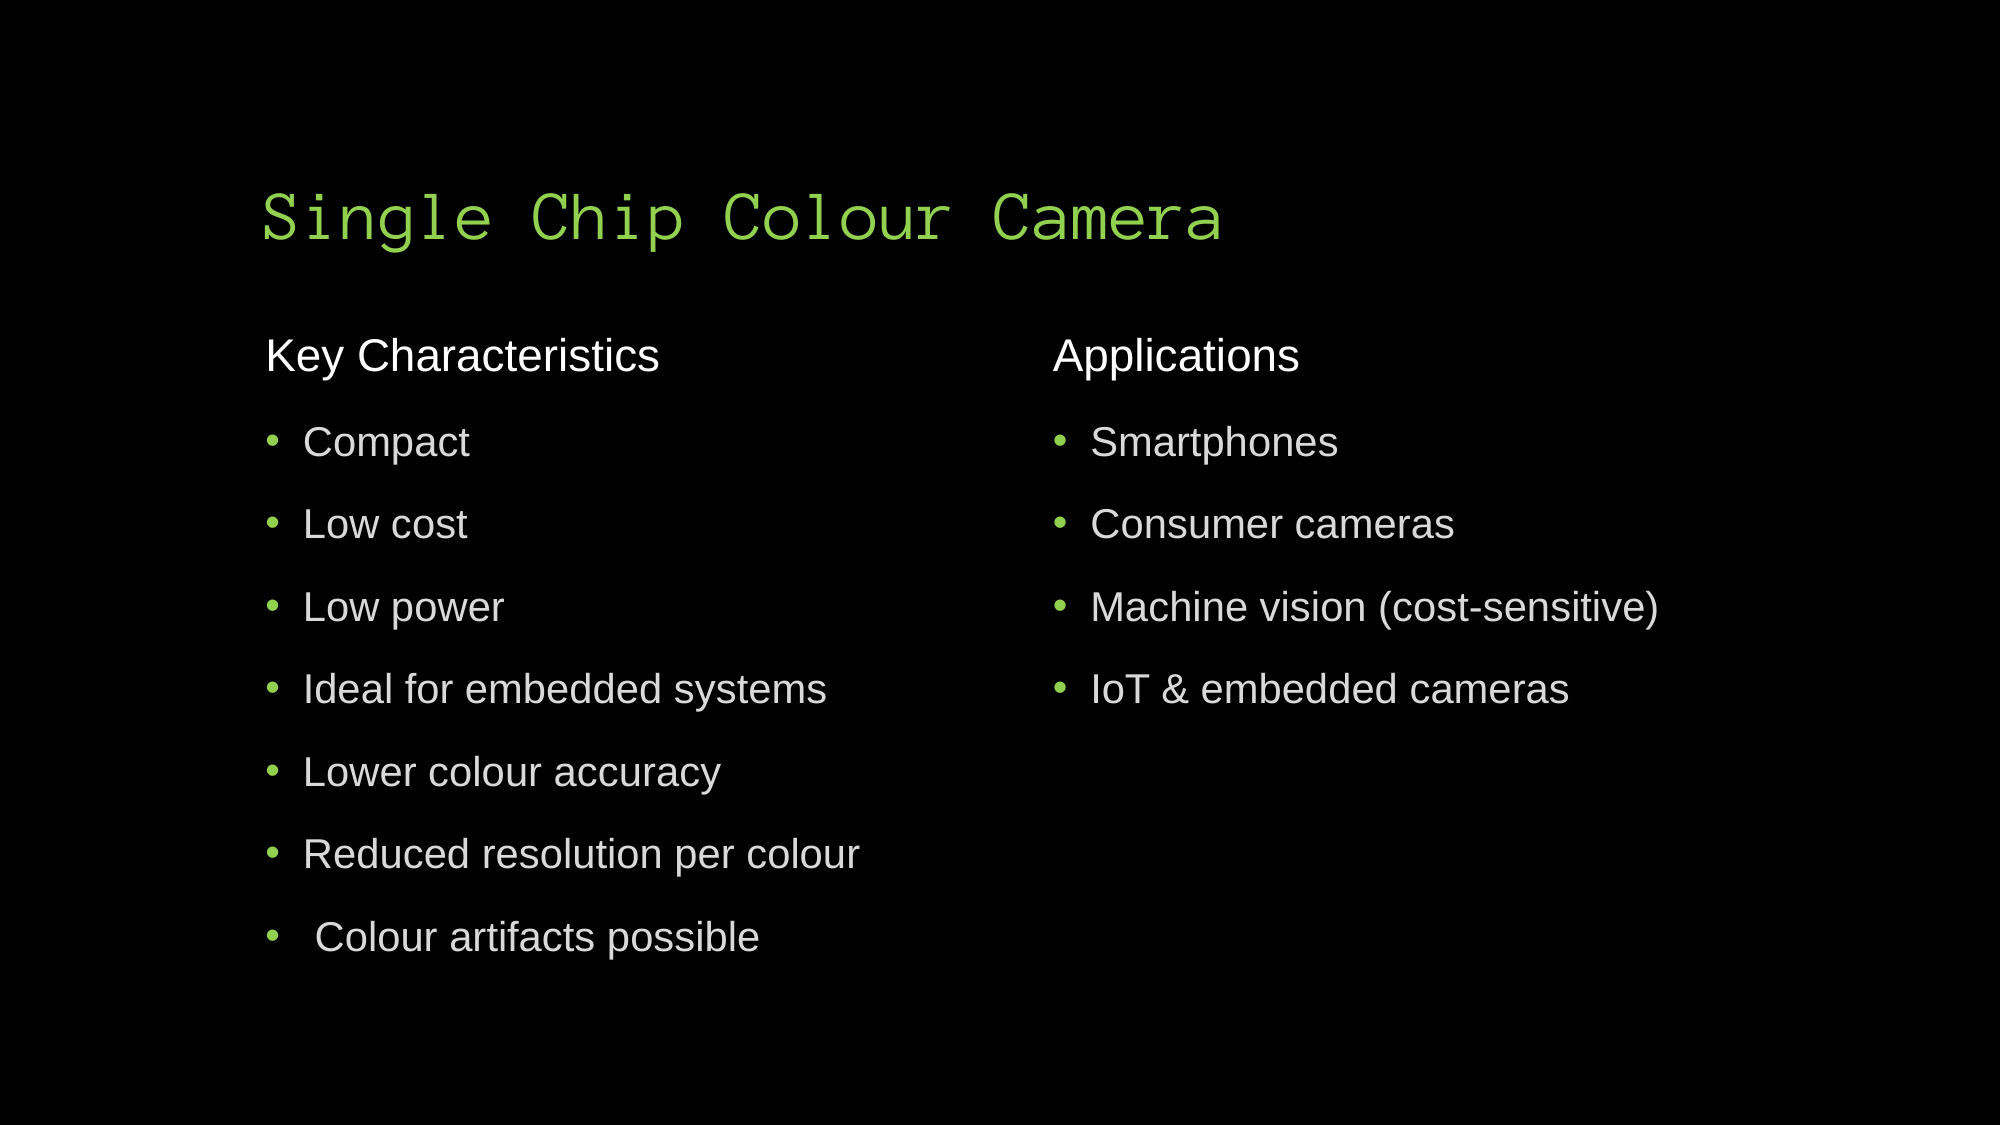

# Single Chip Colour Camera
Key Characteristics
Applications
Compact
Low cost
Low power
Ideal for embedded systems
Lower colour accuracy
Reduced resolution per colour
 Colour artifacts possible
Smartphones
Consumer cameras
Machine vision (cost-sensitive)
IoT & embedded cameras